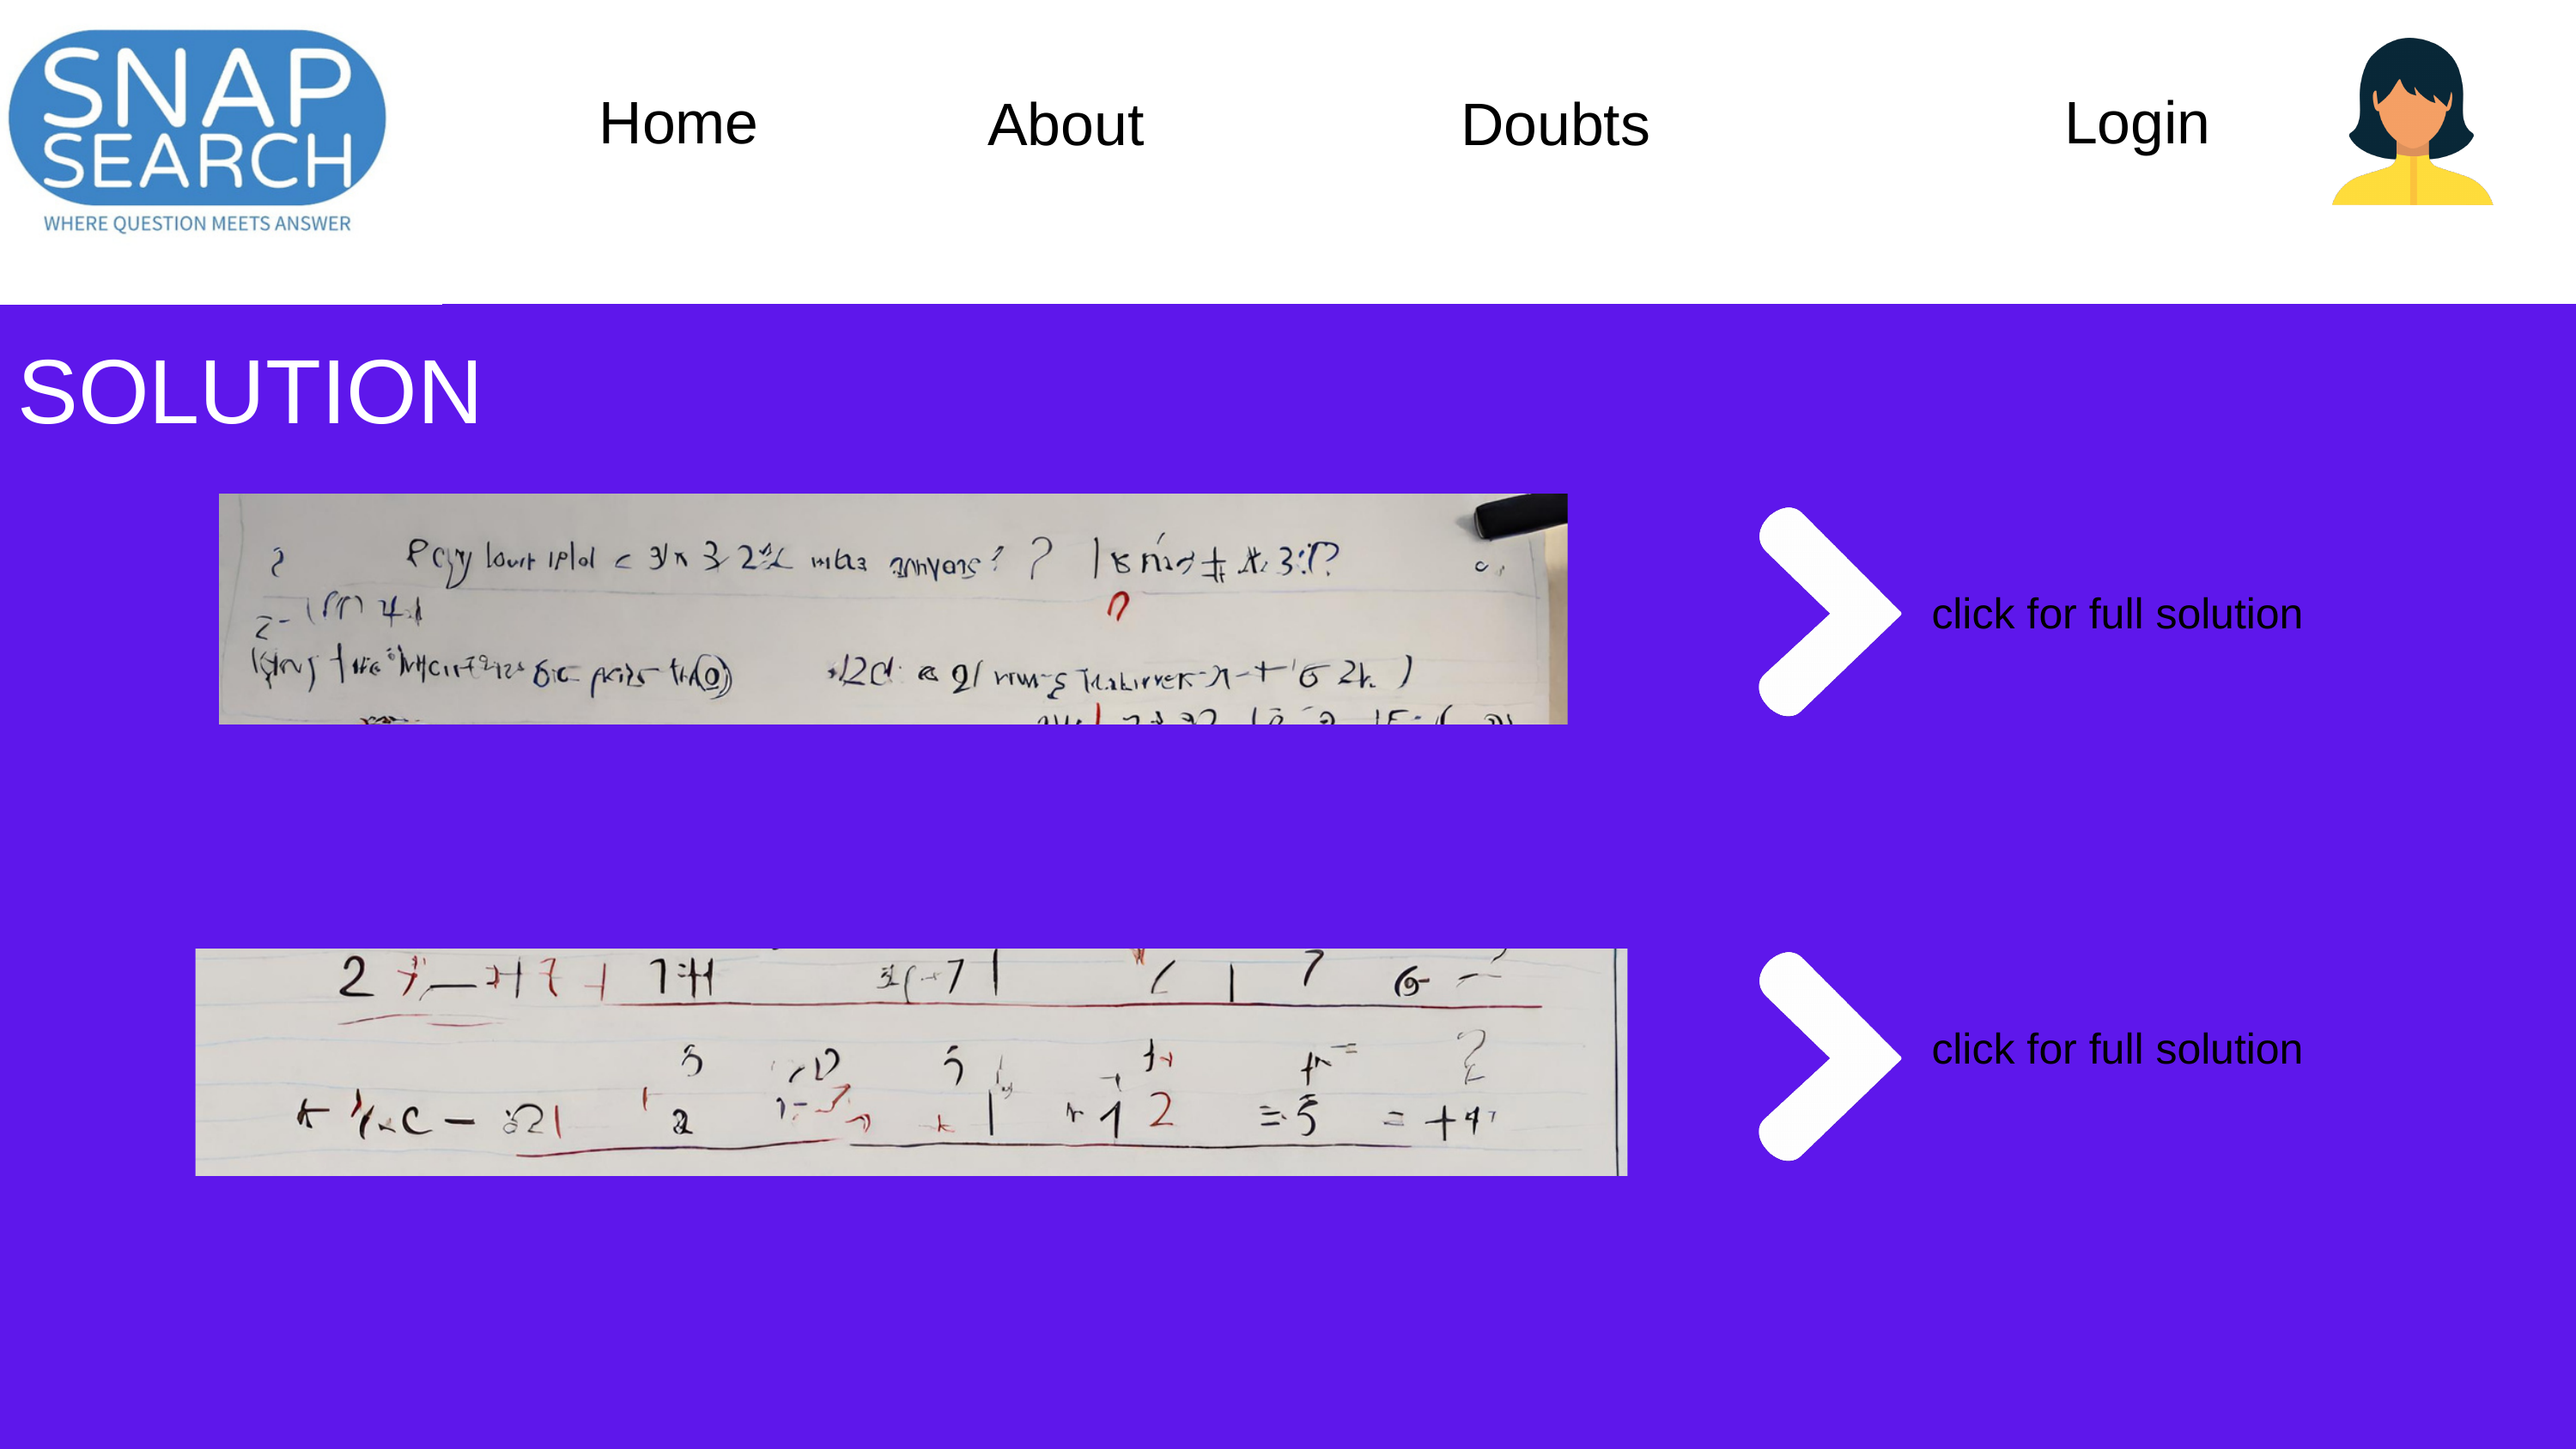

Home
Login
About
Doubts

SOLUTION

click for full solution

click for full solution